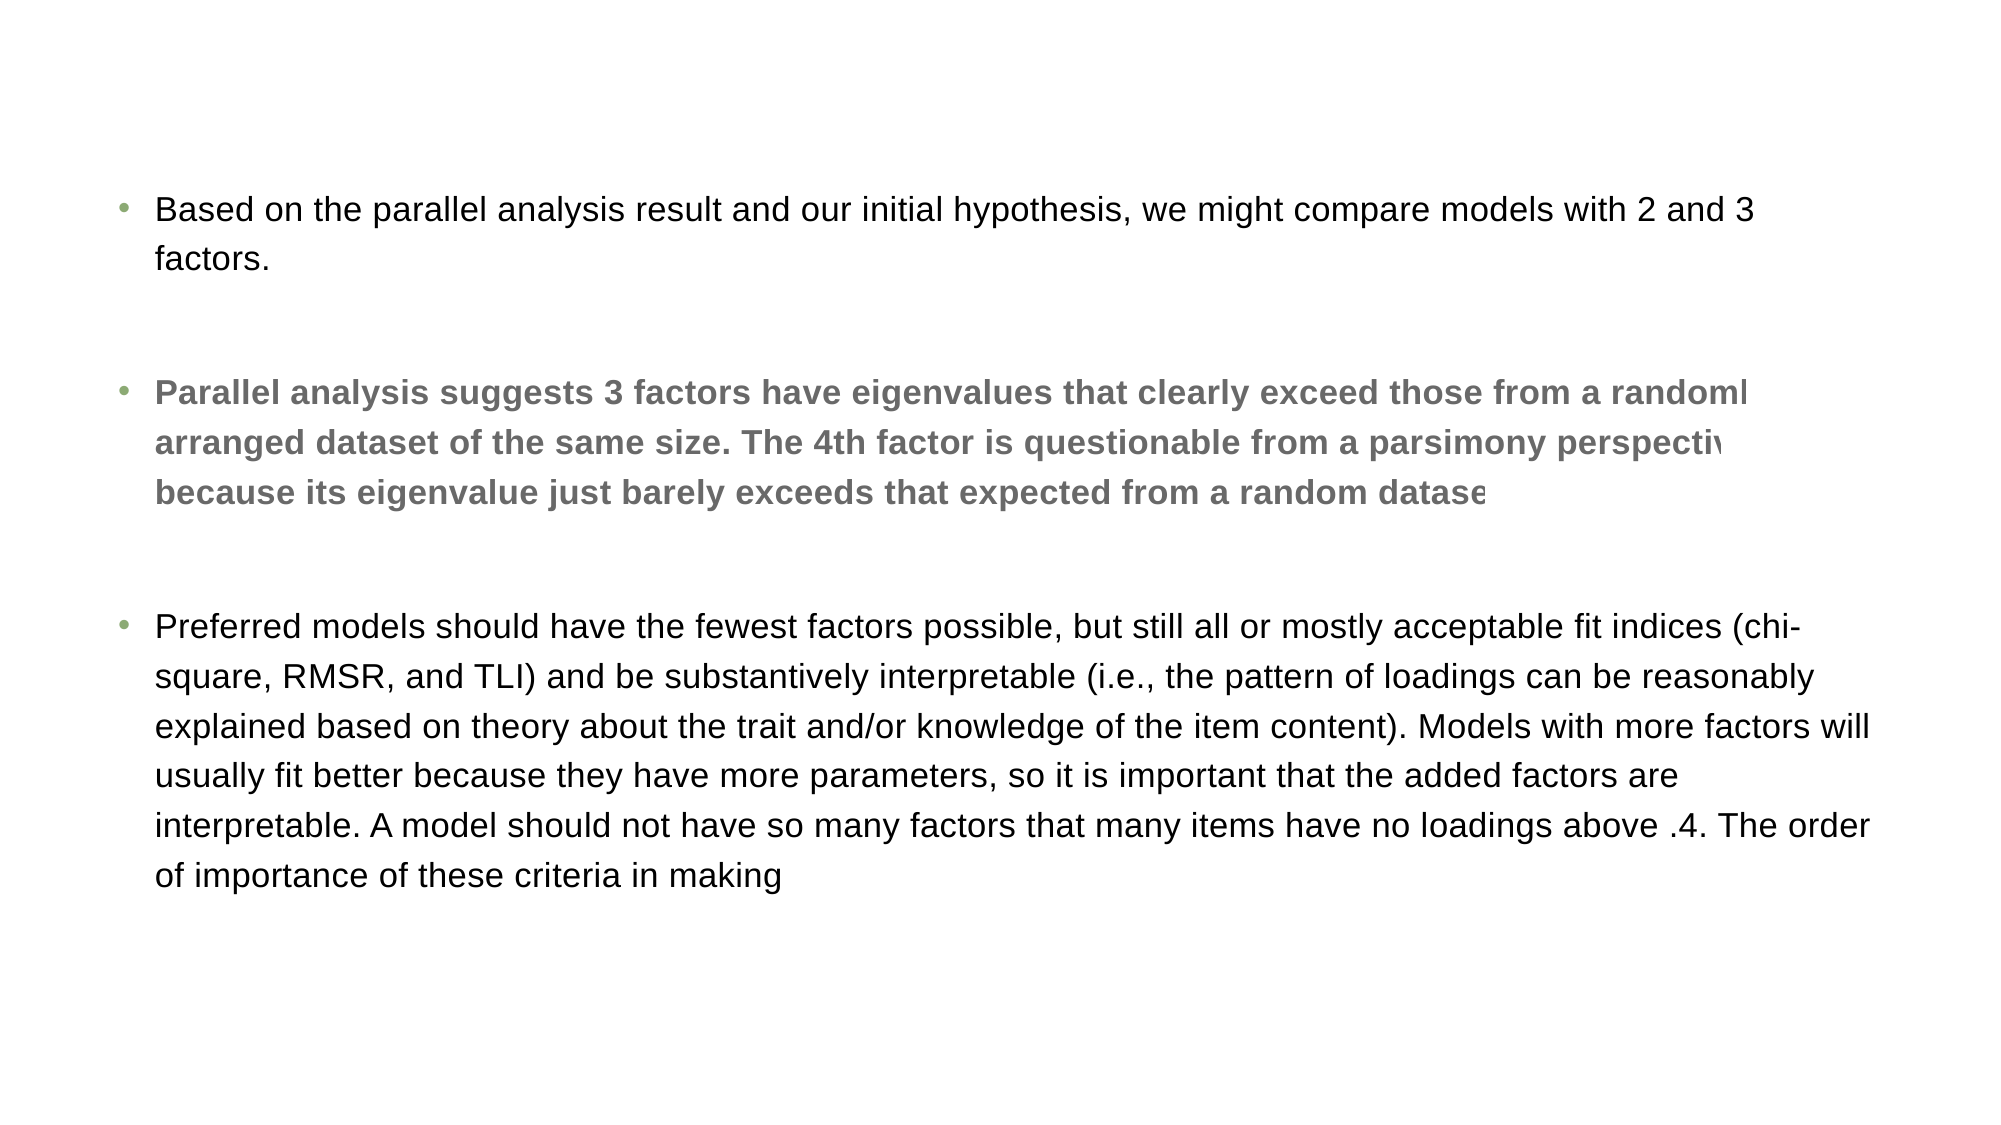

Based on the parallel analysis result and our initial hypothesis, we might compare models with 2 and 3 factors.

Parallel analysis suggests 3 factors have eigenvalues that clearly exceed those from a randomly-arranged dataset of the same size. The 4th factor is questionable from a parsimony perspective because its eigenvalue just barely exceeds that expected from a random dataset.

Preferred models should have the fewest factors possible, but still all or mostly acceptable fit indices (chi-square, RMSR, and TLI) and be substantively interpretable (i.e., the pattern of loadings can be reasonably explained based on theory about the trait and/or knowledge of the item content). Models with more factors will usually fit better because they have more parameters, so it is important that the added factors are interpretable. A model should not have so many factors that many items have no loadings above .4. The order of importance of these criteria in making an overall judgment is substantive interpretability, and then model fit and parsimony.